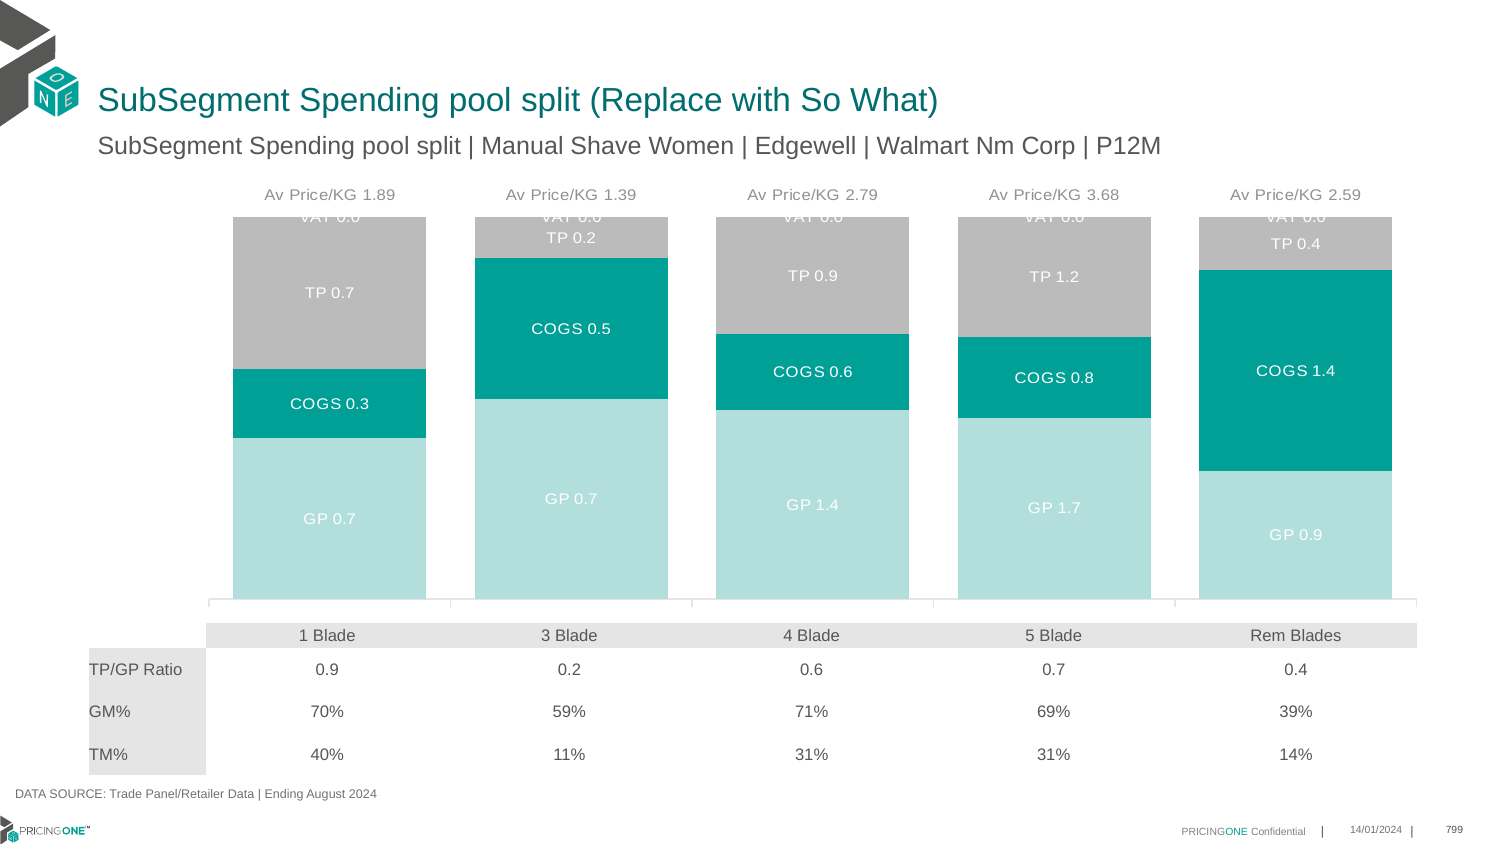

# SubSegment Spending pool split (Replace with So What)
SubSegment Spending pool split | Manual Shave Women | Edgewell | Walmart Nm Corp | P12M

### Chart

| Category | GP | COGS | TP | VAT |
|---|---|---|---|---|
| Av Price/KG 1.89 | 0.7129115174235551 | 0.3040270171834143 | 0.6765352273333687 | 0.0 |
| Av Price/KG 1.39 | 0.7288381852551985 | 0.5137316095058061 | 0.15184014312719407 | 0.0 |
| Av Price/KG 2.79 | 1.3830848686088117 | 0.5611060977805099 | 0.8568526923667976 | 0.0 |
| Av Price/KG 3.68 | 1.7438294332920163 | 0.776678766108314 | 1.157092873217786 | 0.0 |
| Av Price/KG 2.59 | 0.8745188473946087 | 1.3793245776149599 | 0.36532656788233364 | 0.0 |
|  | 1 Blade | 3 Blade | 4 Blade | 5 Blade | Rem Blades |
| --- | --- | --- | --- | --- | --- |
| TP/GP Ratio | 0.9 | 0.2 | 0.6 | 0.7 | 0.4 |
| GM% | 70% | 59% | 71% | 69% | 39% |
| TM% | 40% | 11% | 31% | 31% | 14% |
DATA SOURCE: Trade Panel/Retailer Data | Ending August 2024

14/01/2024
799